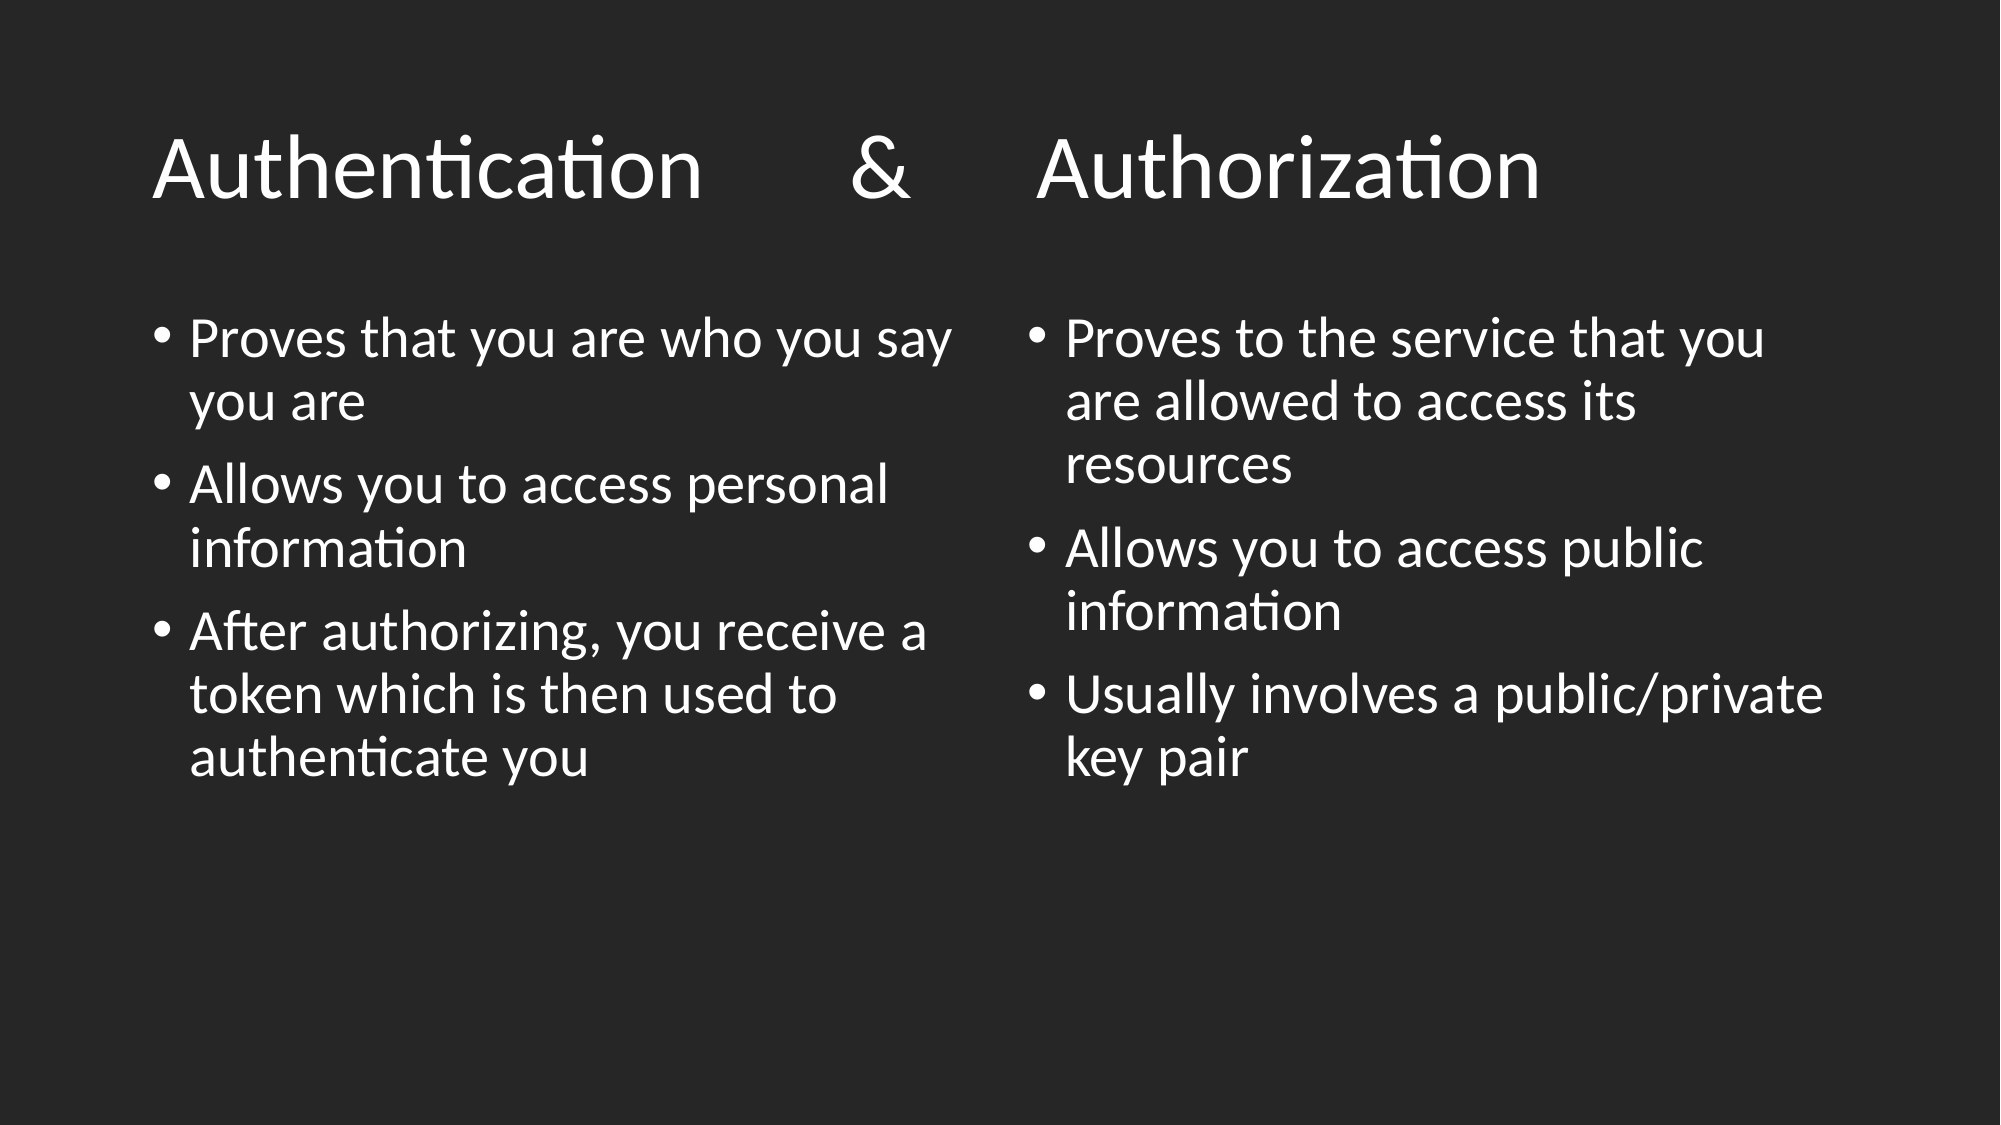

# Authentication       &      Authorization
Proves that you are who you say you are
Allows you to access personal information
After authorizing, you receive a token which is then used to authenticate you

Proves to the service that you are allowed to access its resources
Allows you to access public information
Usually involves a public/private key pair